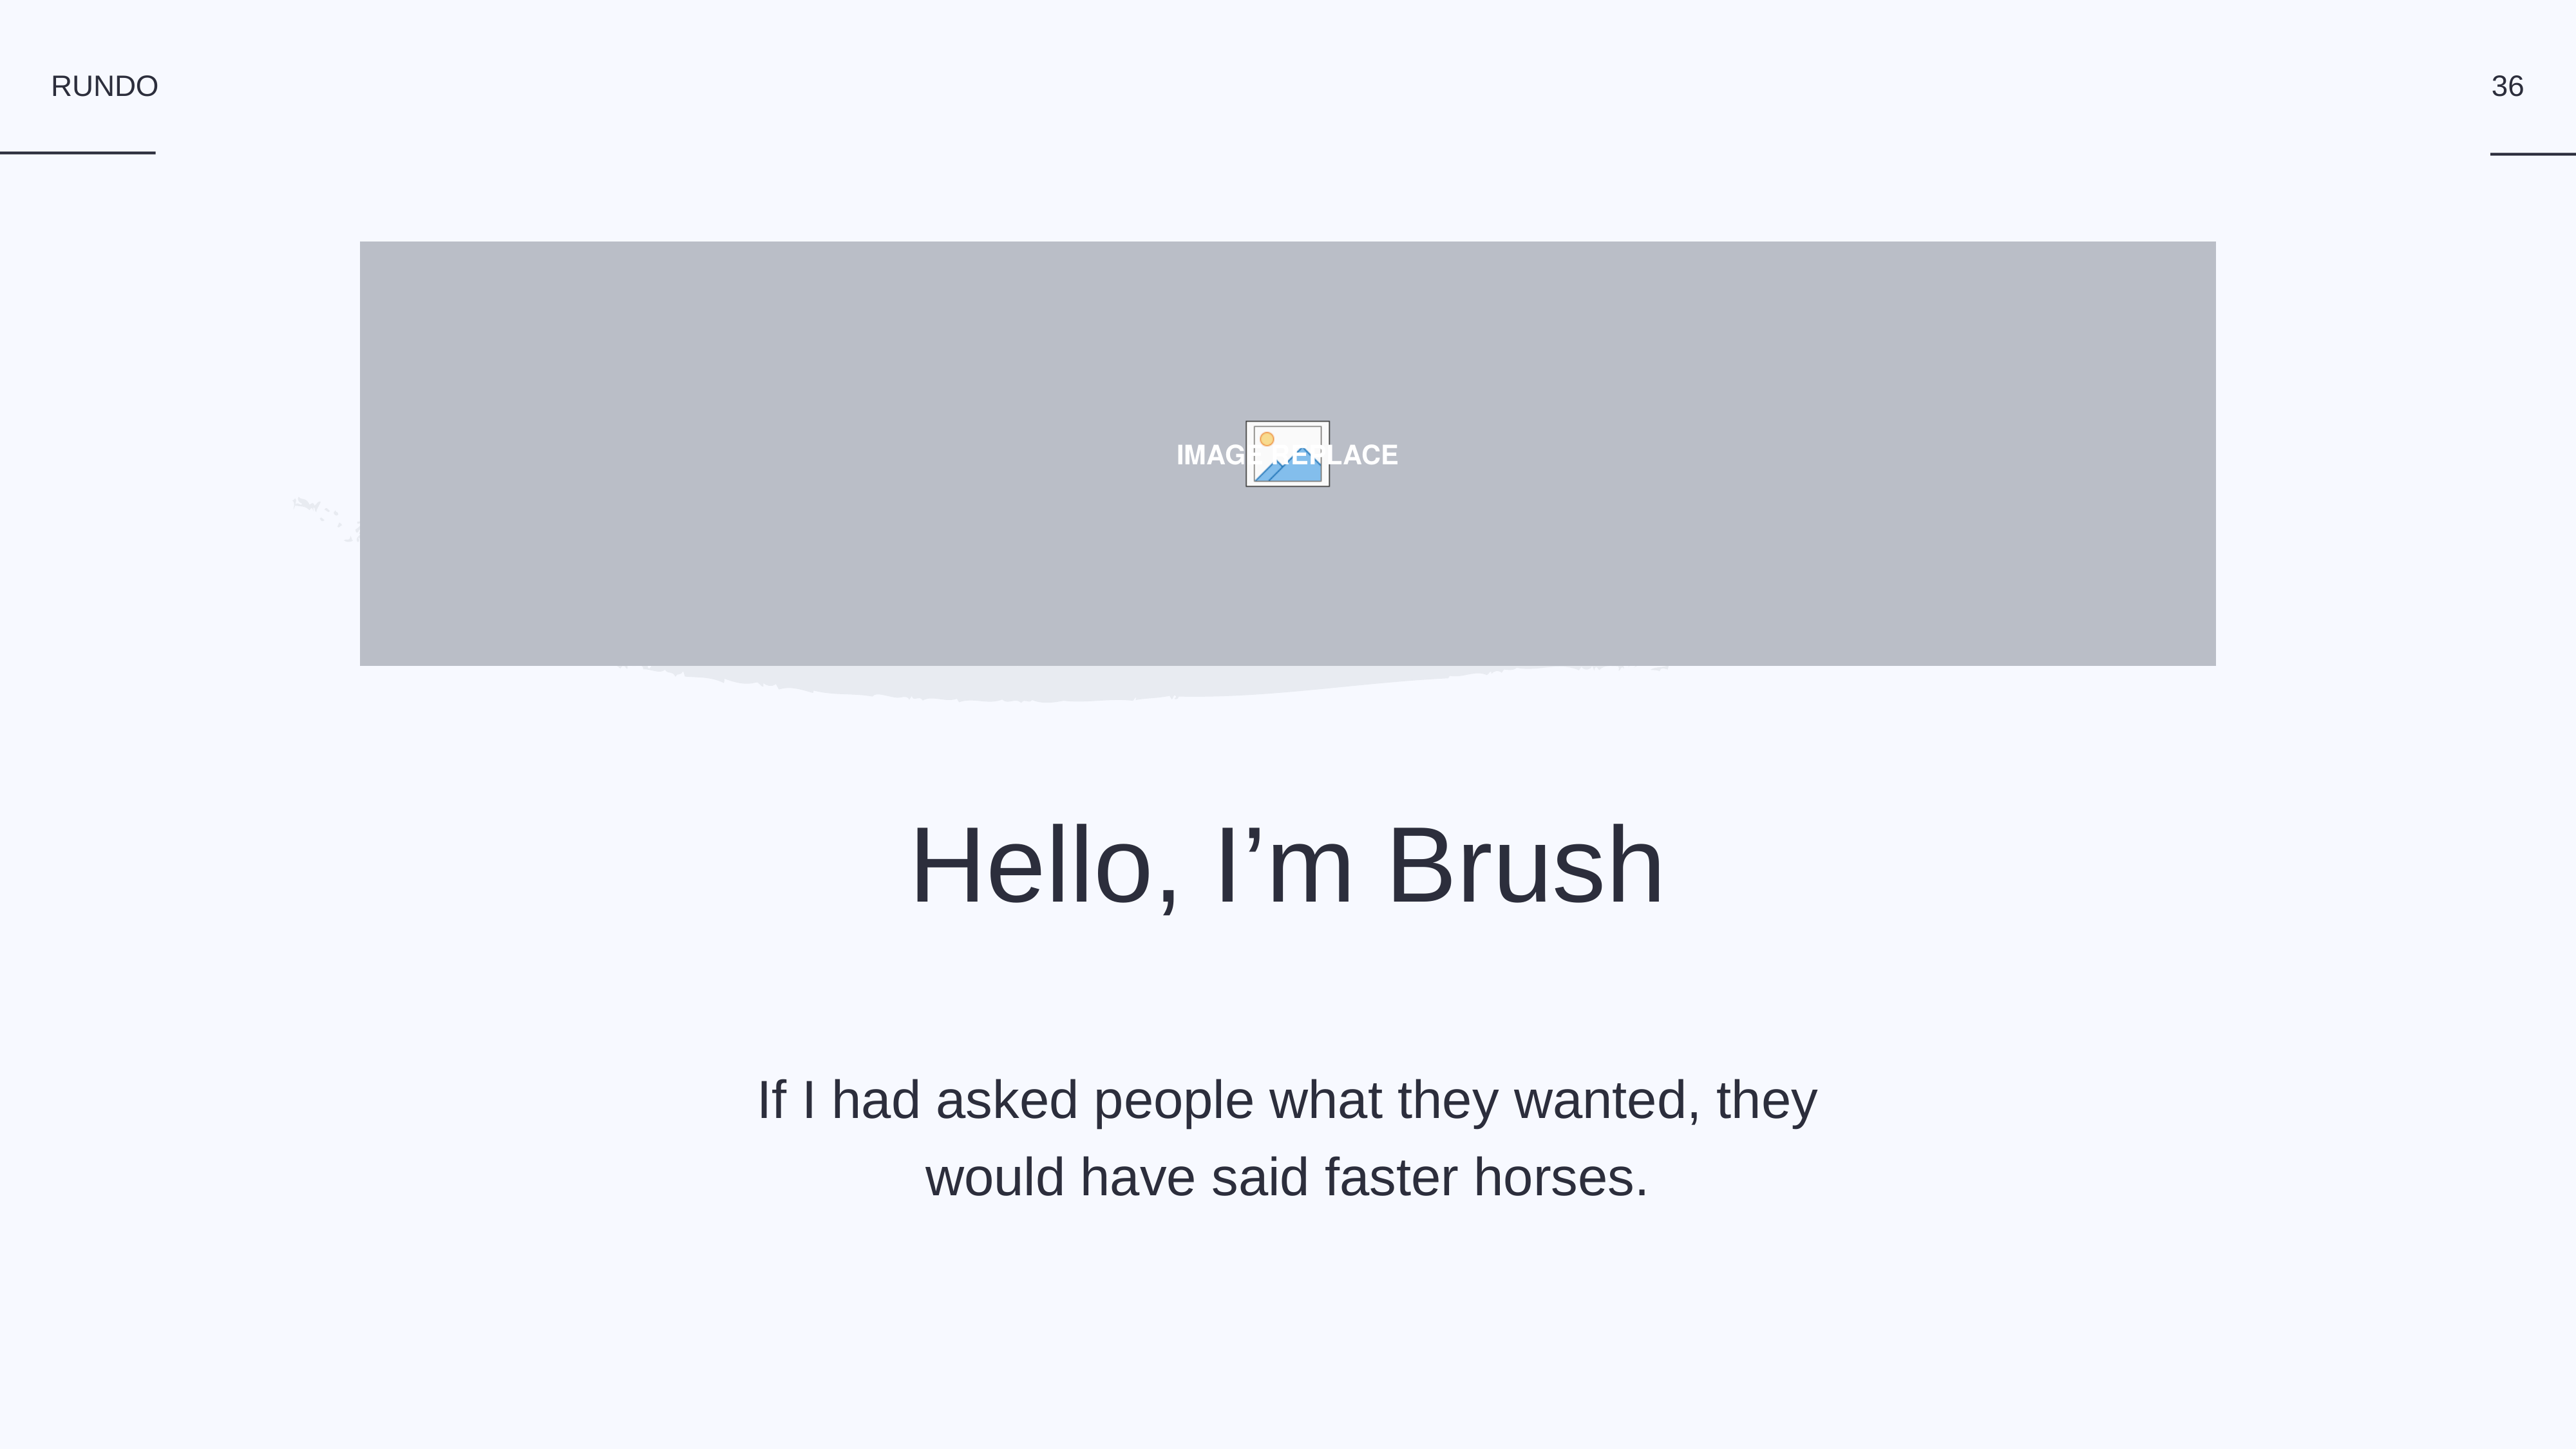

36

Hello, I’m Brush
If I had asked people what they wanted, they
would have said faster horses.